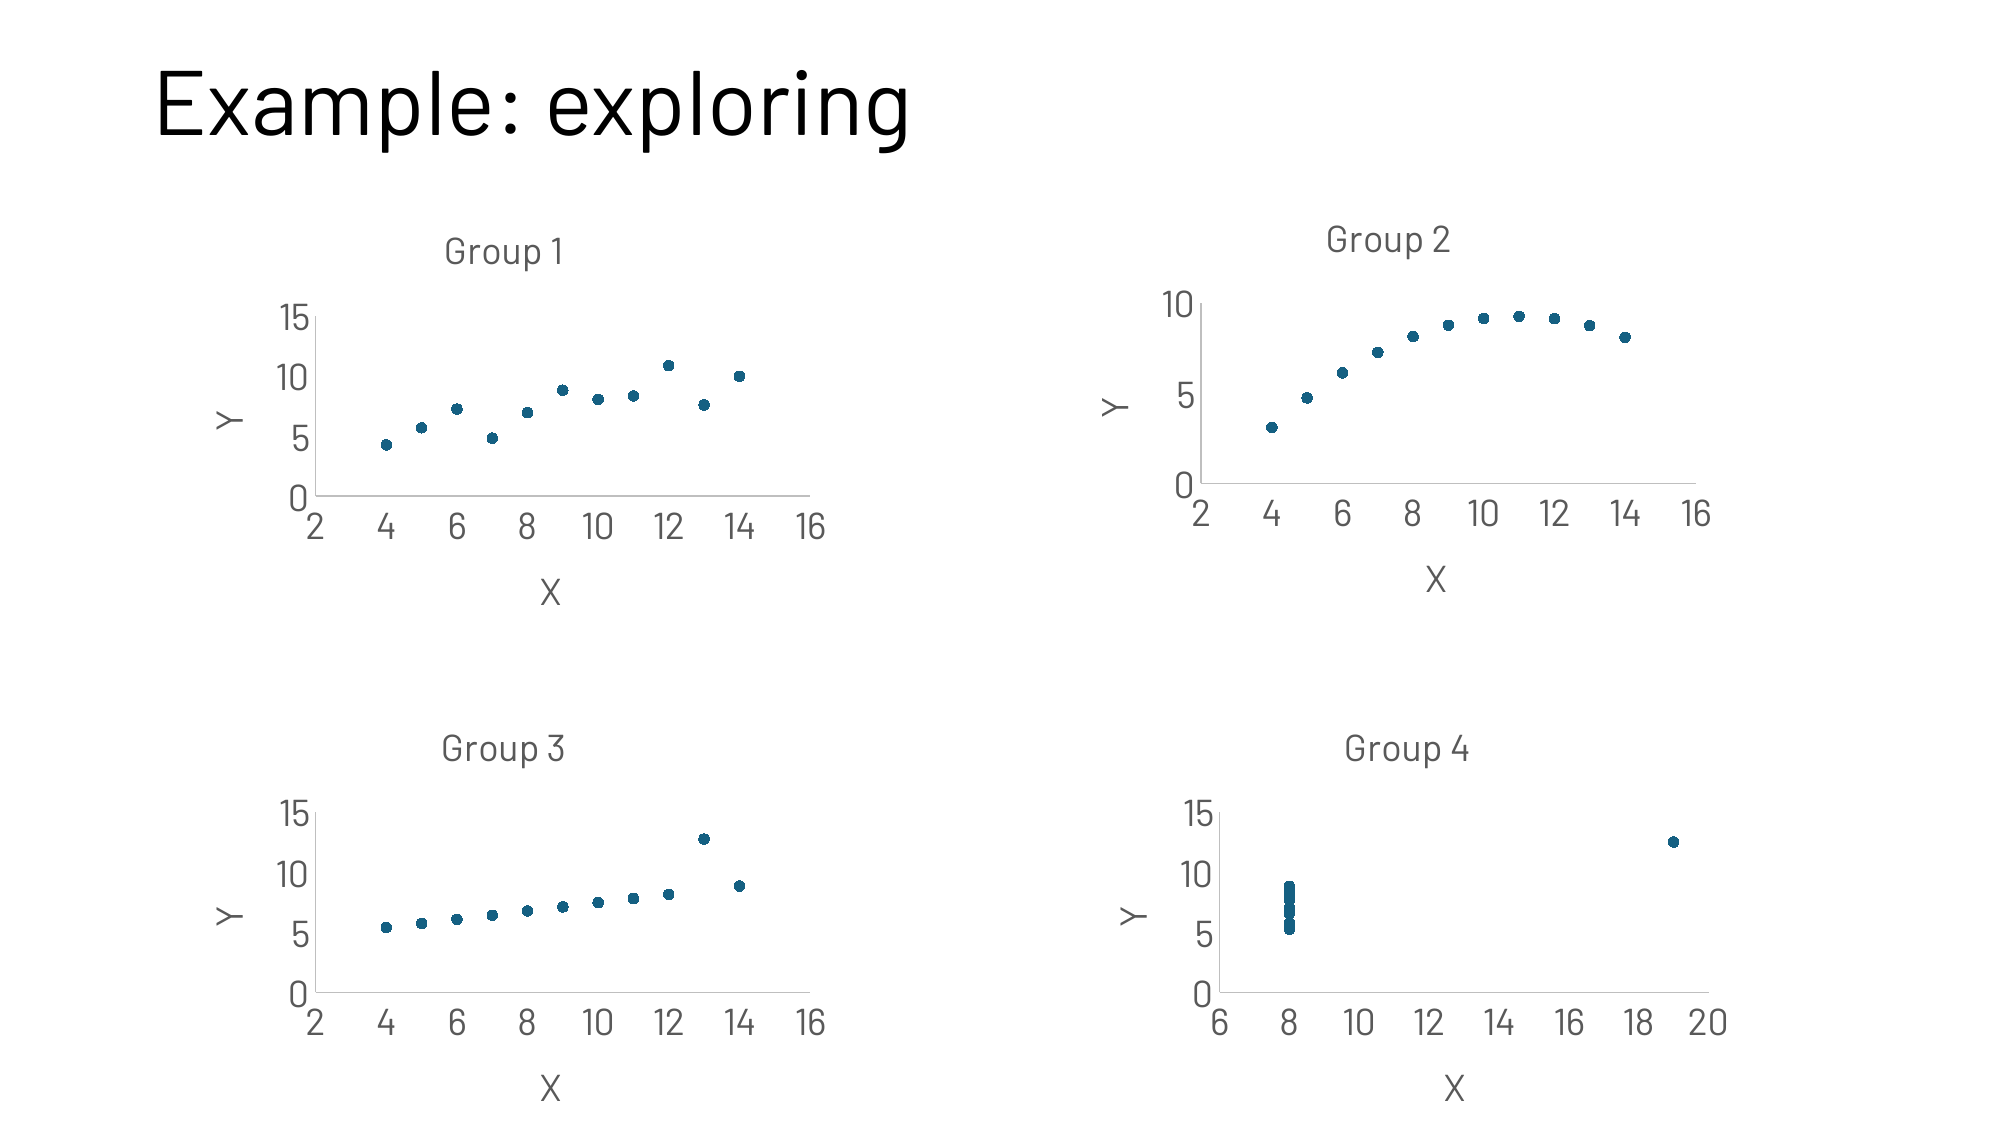

# Example: exploring

### Chart: Group 2

| Category | Group 2 |
|---|---|

### Chart: Group 1

| Category | Group 1 |
|---|---|

### Chart: Group 3

| Category | Group 3 |
|---|---|

### Chart: Group 4

| Category | Group 4 |
|---|---|